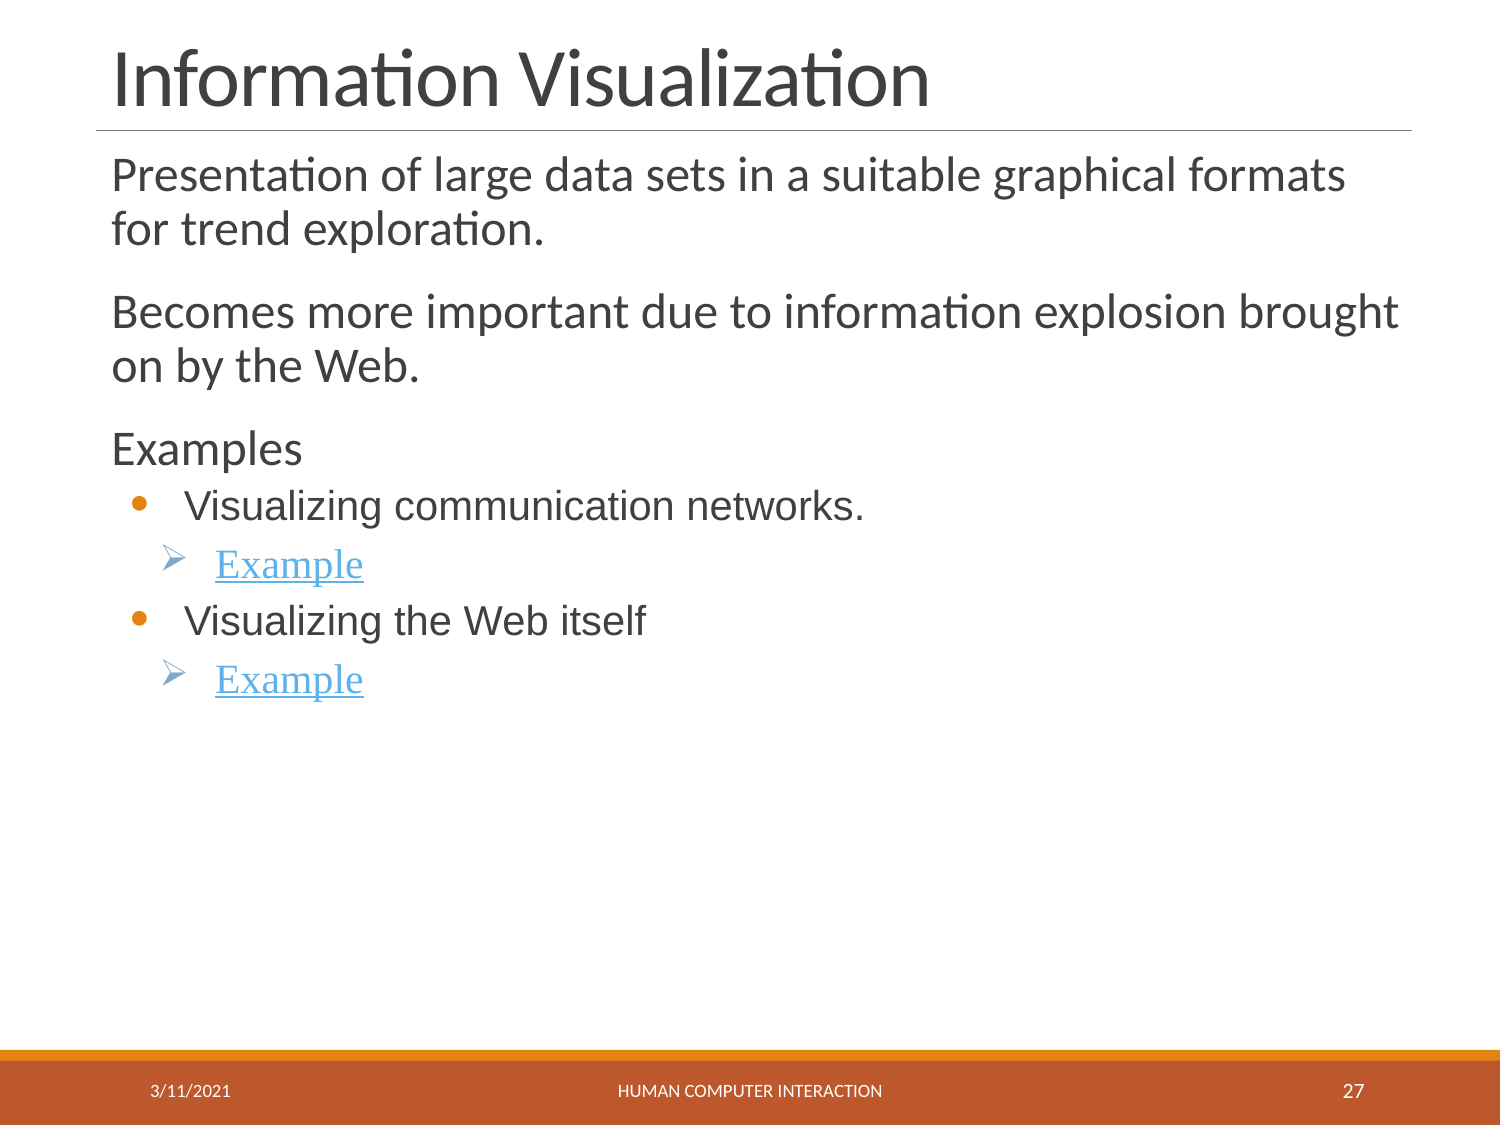

# Information Visualization
Presentation of large data sets in a suitable graphical formats for trend exploration.
Becomes more important due to information explosion brought on by the Web.
Examples
Visualizing communication networks.
Example
Visualizing the Web itself
Example
3/11/2021
Human Computer Interaction
27